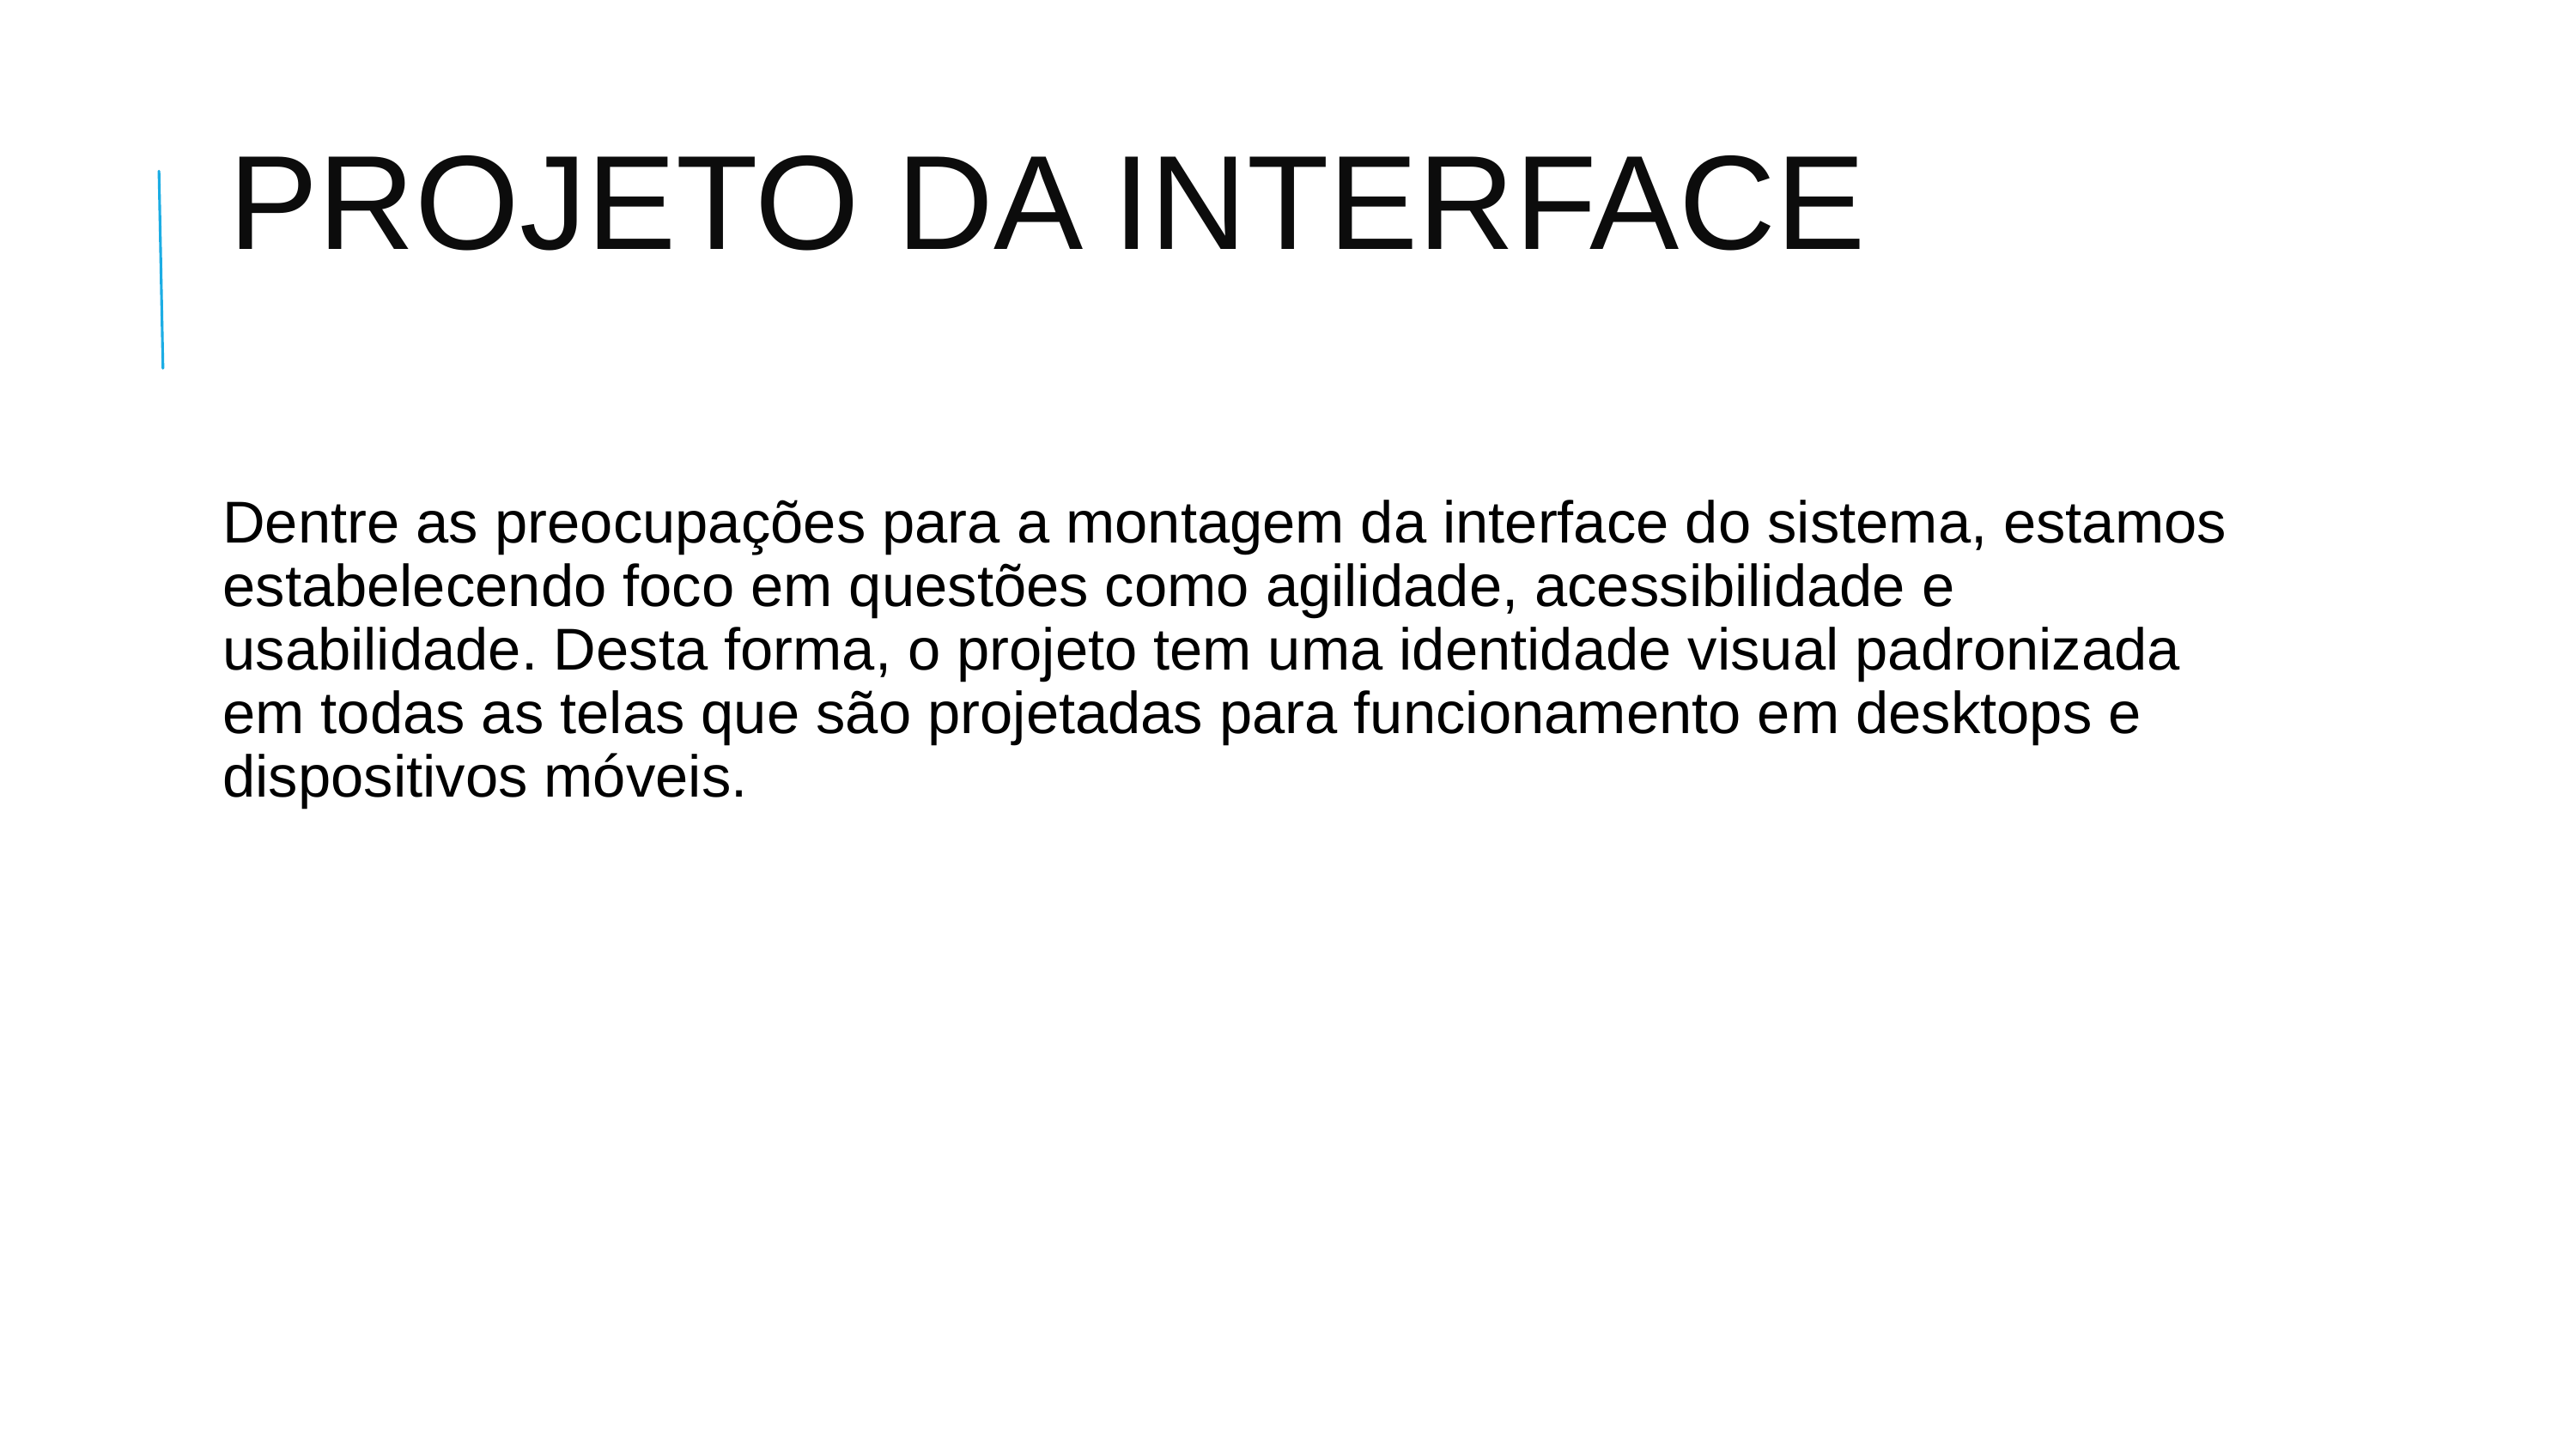

PROJETO DA INTERFACE

Dentre as preocupações para a montagem da interface do sistema, estamos estabelecendo foco em questões como agilidade, acessibilidade e usabilidade. Desta forma, o projeto tem uma identidade visual padronizada em todas as telas que são projetadas para funcionamento em desktops e dispositivos móveis.